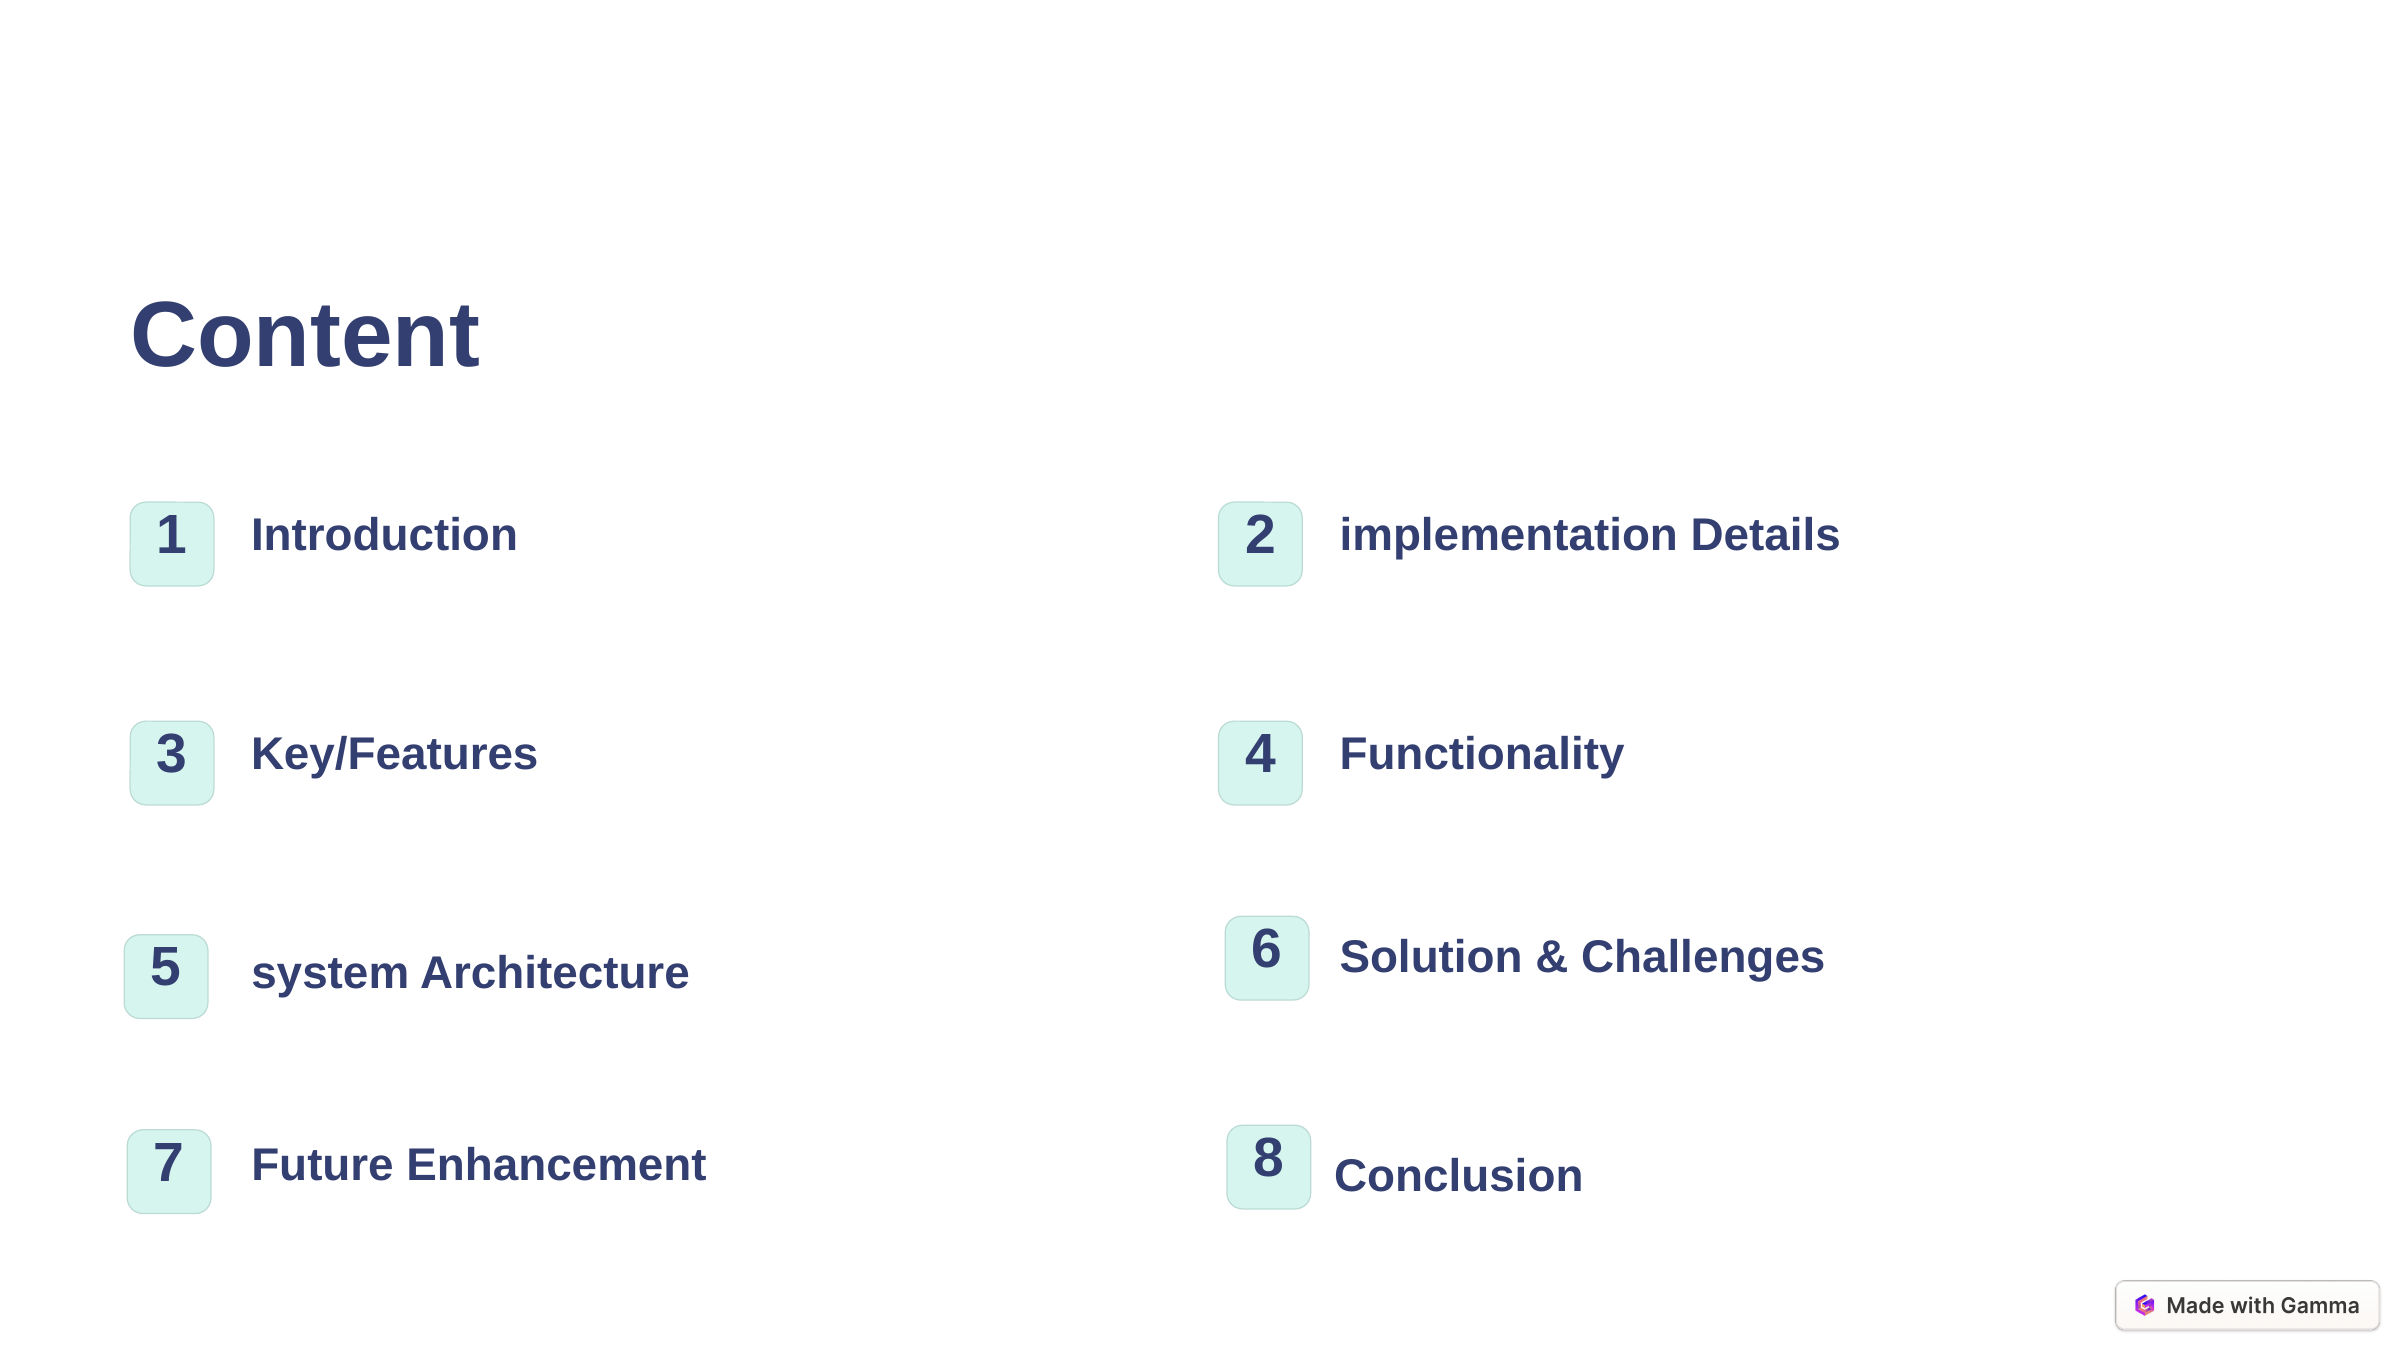

Content

Introduction

implementation Details
1
2

Key/Features

Functionality
3
4

6
Solution & Challenges

system Architecture
5

Future Enhancement
8
7
Conclusion